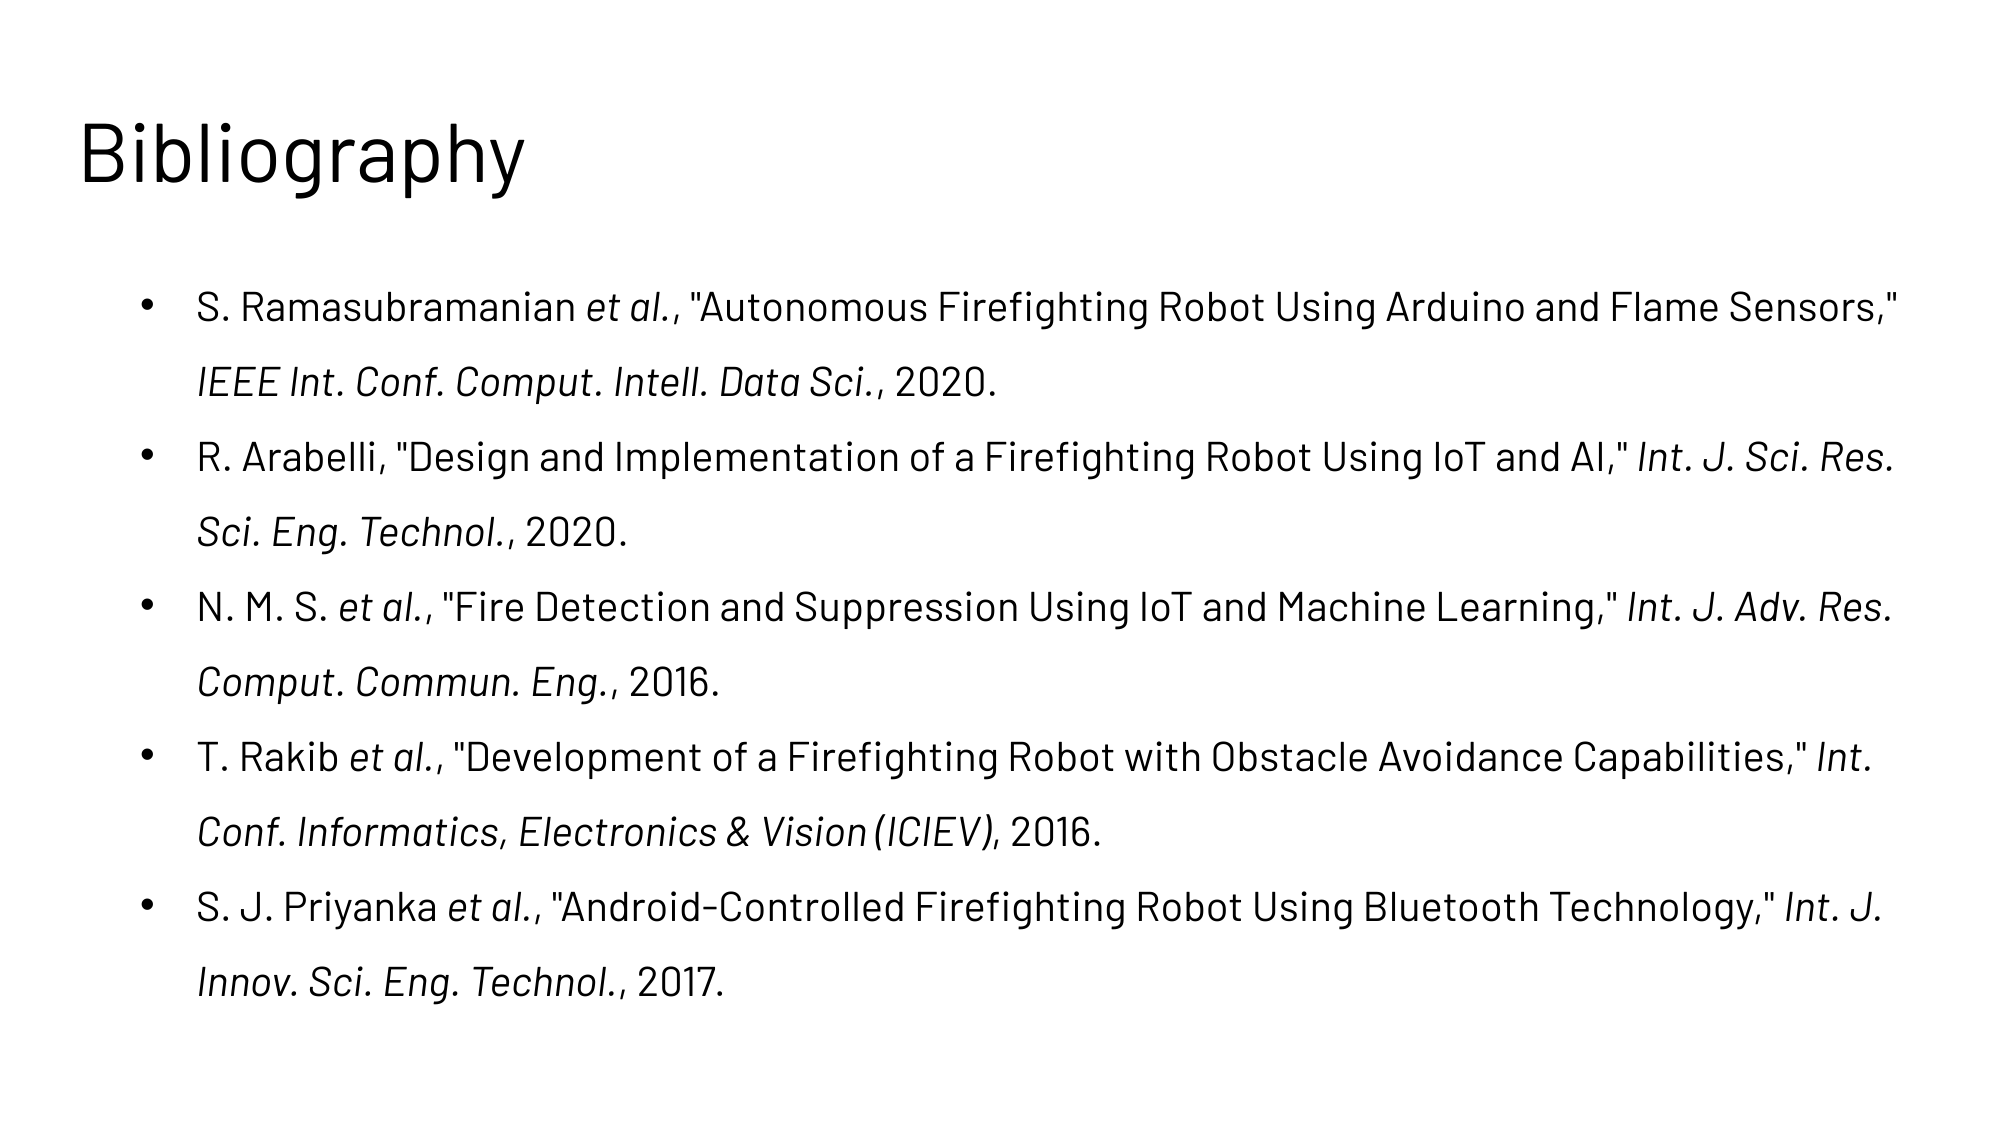

Bibliography
S. Ramasubramanian et al., "Autonomous Firefighting Robot Using Arduino and Flame Sensors," IEEE Int. Conf. Comput. Intell. Data Sci., 2020.
R. Arabelli, "Design and Implementation of a Firefighting Robot Using IoT and AI," Int. J. Sci. Res. Sci. Eng. Technol., 2020.
N. M. S. et al., "Fire Detection and Suppression Using IoT and Machine Learning," Int. J. Adv. Res. Comput. Commun. Eng., 2016.
T. Rakib et al., "Development of a Firefighting Robot with Obstacle Avoidance Capabilities," Int. Conf. Informatics, Electronics & Vision (ICIEV), 2016.
S. J. Priyanka et al., "Android-Controlled Firefighting Robot Using Bluetooth Technology," Int. J. Innov. Sci. Eng. Technol., 2017.